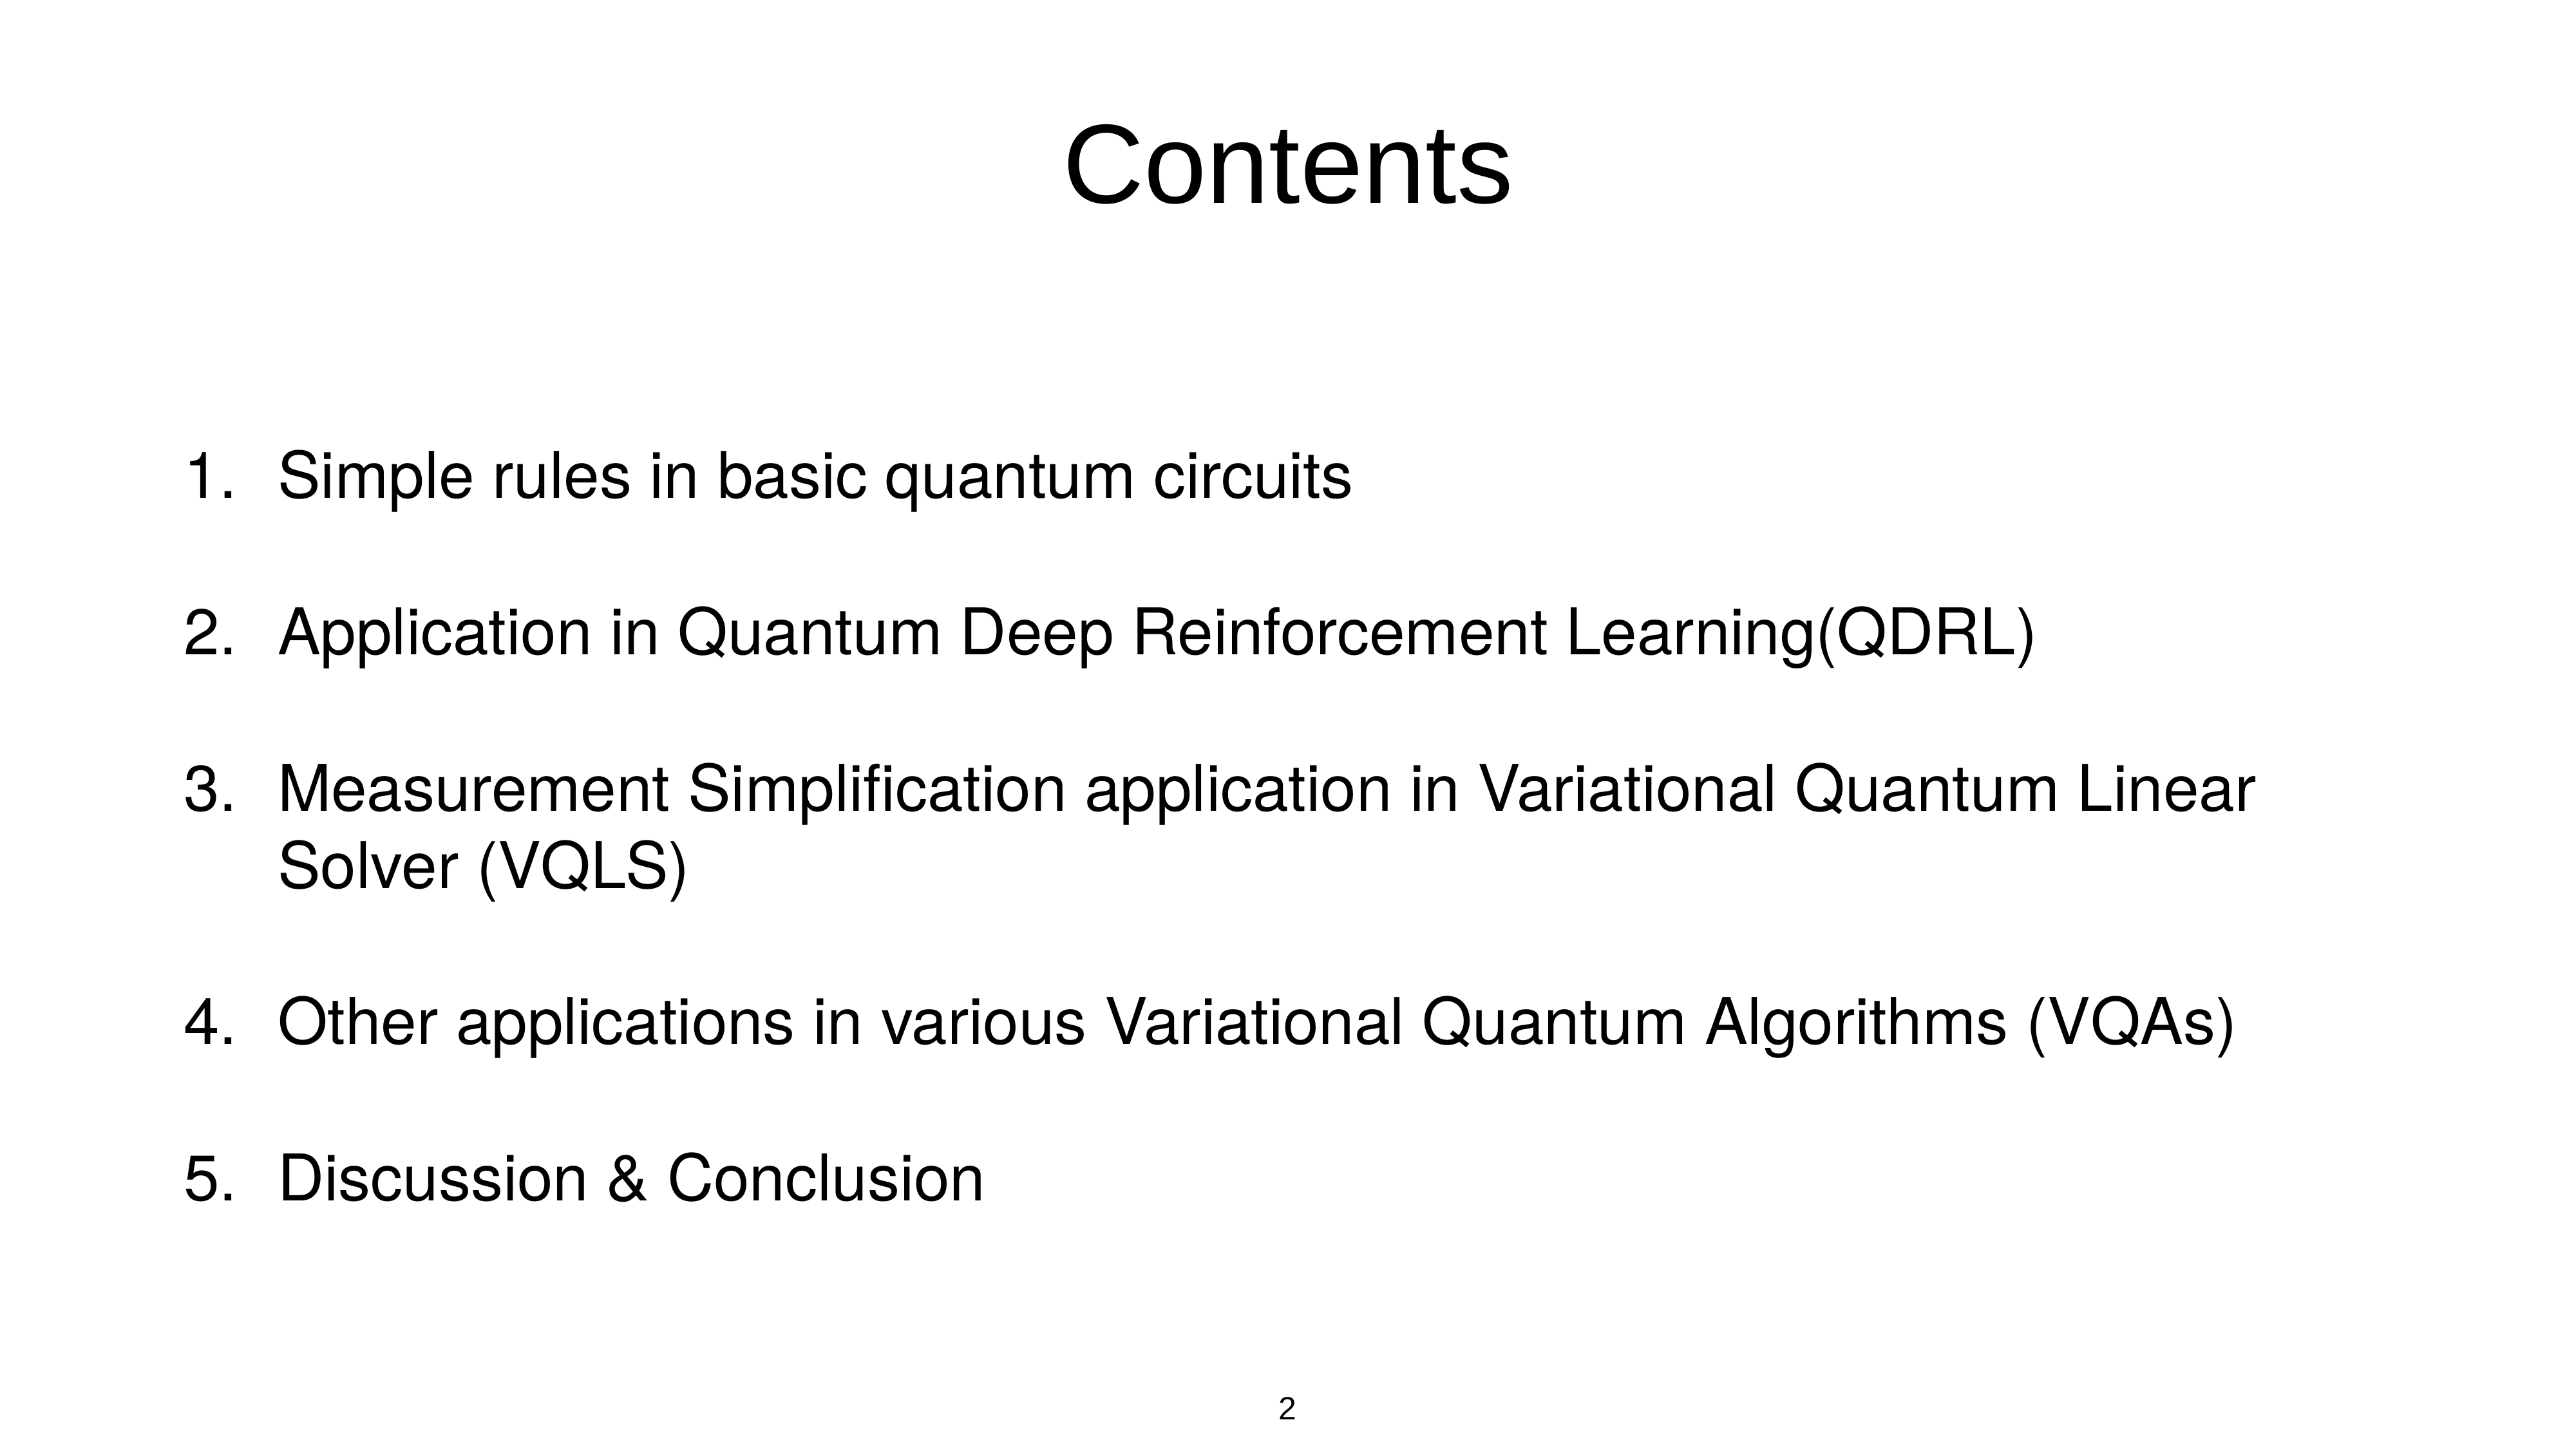

# Contents
Simple rules in basic quantum circuits
Application in Quantum Deep Reinforcement Learning(QDRL)
Measurement Simplification application in Variational Quantum Linear Solver (VQLS)
Other applications in various Variational Quantum Algorithms (VQAs)
Discussion & Conclusion
2